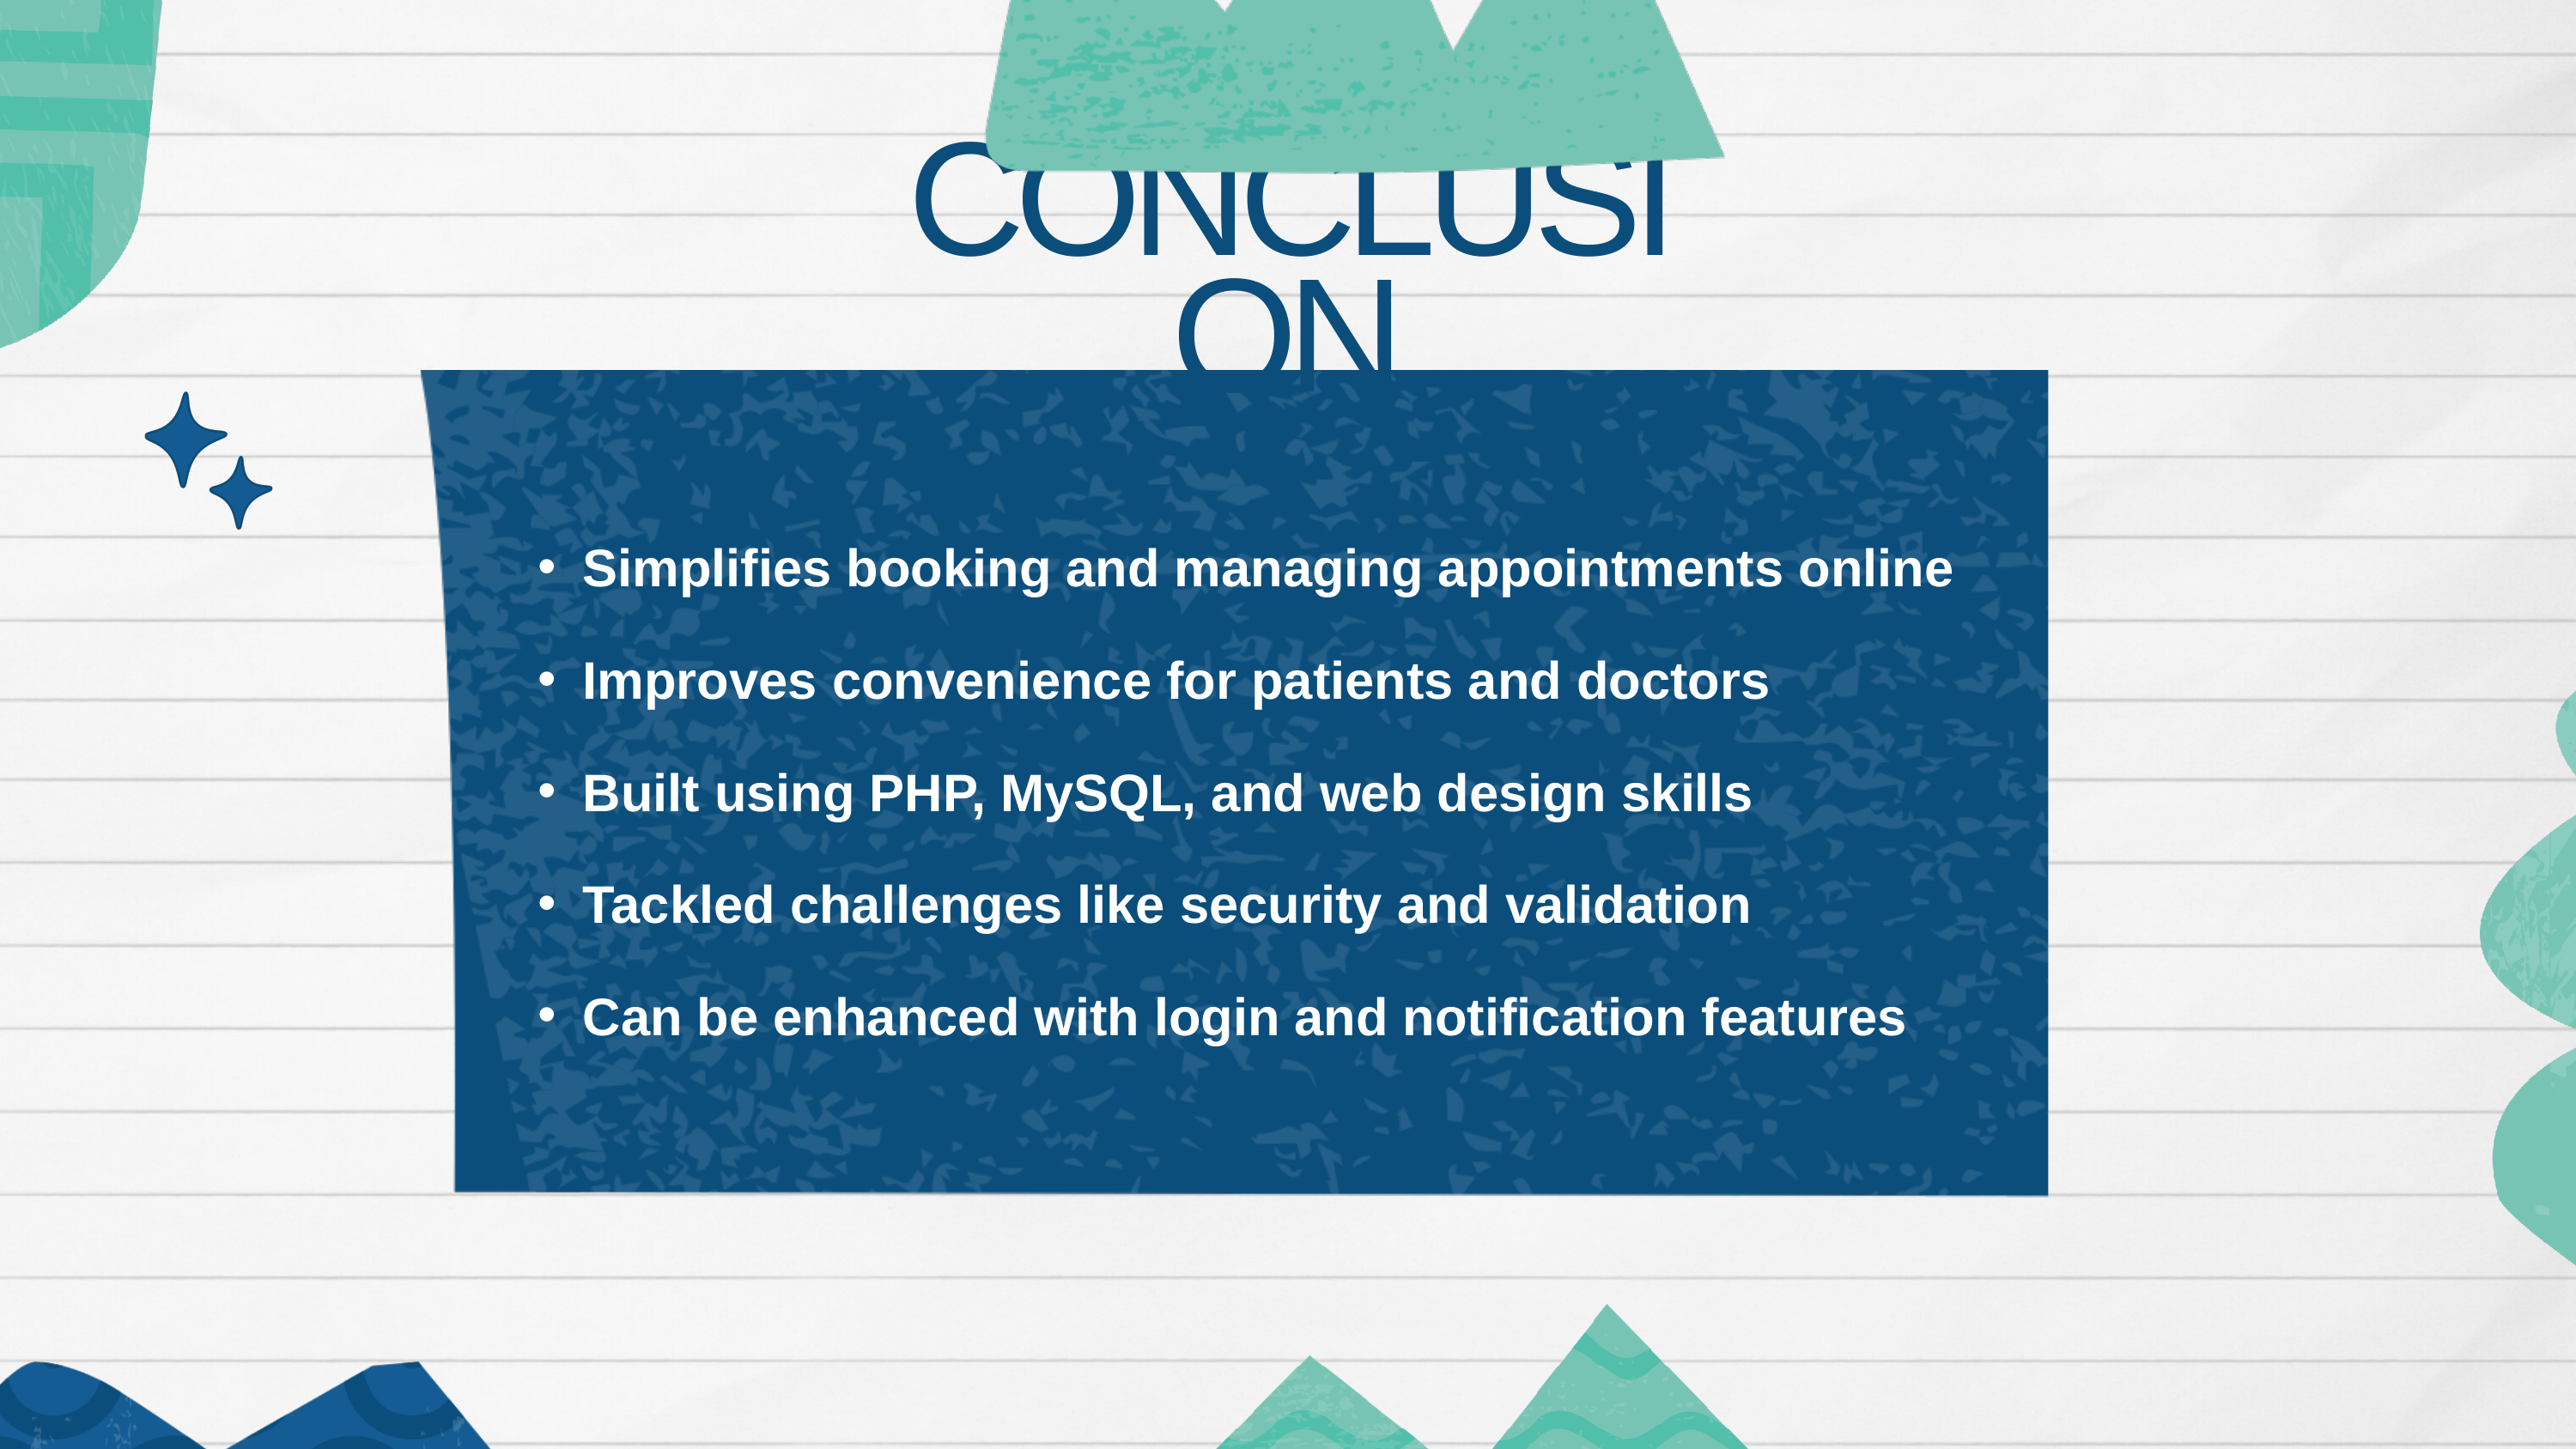

CONCLUSION

Simplifies booking and managing appointments online
Improves convenience for patients and doctors
Built using PHP, MySQL, and web design skills
Tackled challenges like security and validation
Can be enhanced with login and notification features